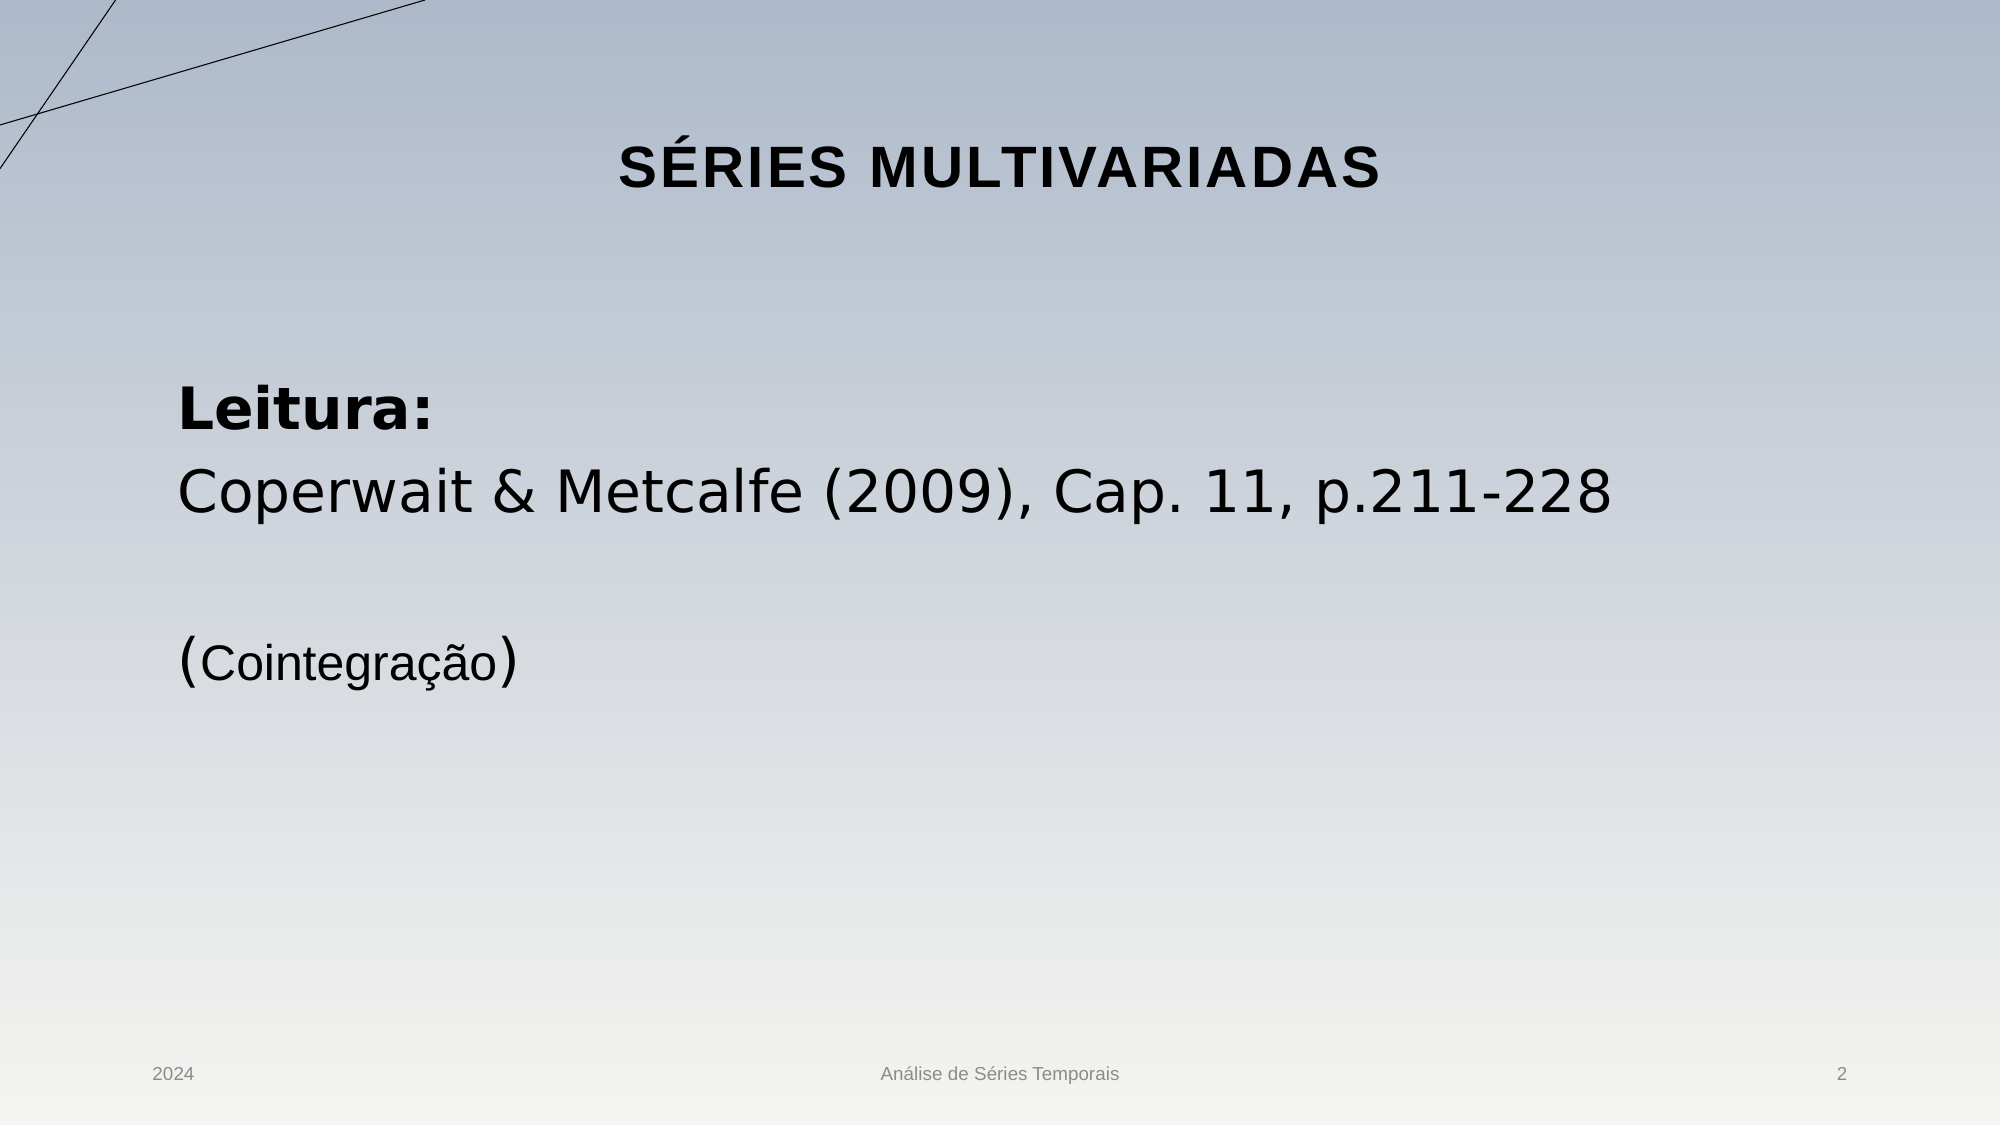

# Séries Multivariadas

Leitura:
Coperwait & Metcalfe (2009), Cap. 11, p.211-228

(Cointegração)

2024
Análise de Séries Temporais
2